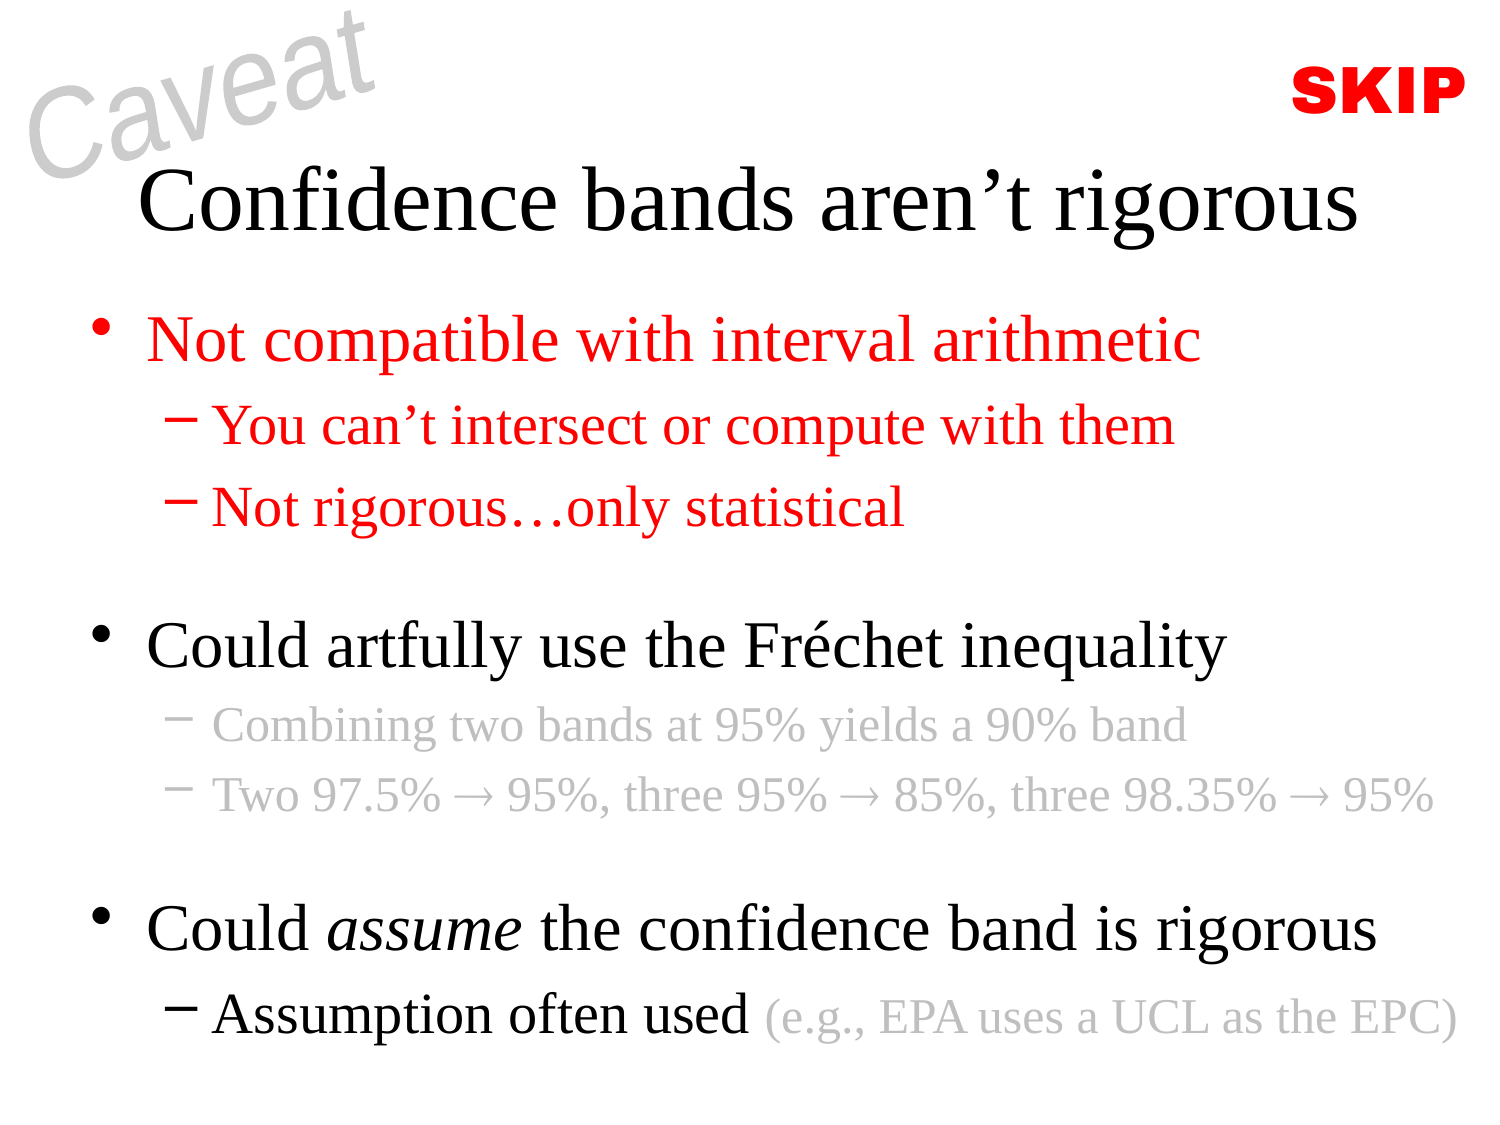

Caveat
SKIP
# Confidence bands aren’t rigorous
Not compatible with interval arithmetic
You can’t intersect or compute with them
Not rigorous…only statistical

Could artfully use the Fréchet inequality
Combining two bands at 95% yields a 90% band
Two 97.5% → 95%, three 95% → 85%, three 98.35% → 95%

Could assume the confidence band is rigorous
Assumption often used (e.g., EPA uses a UCL as the EPC)